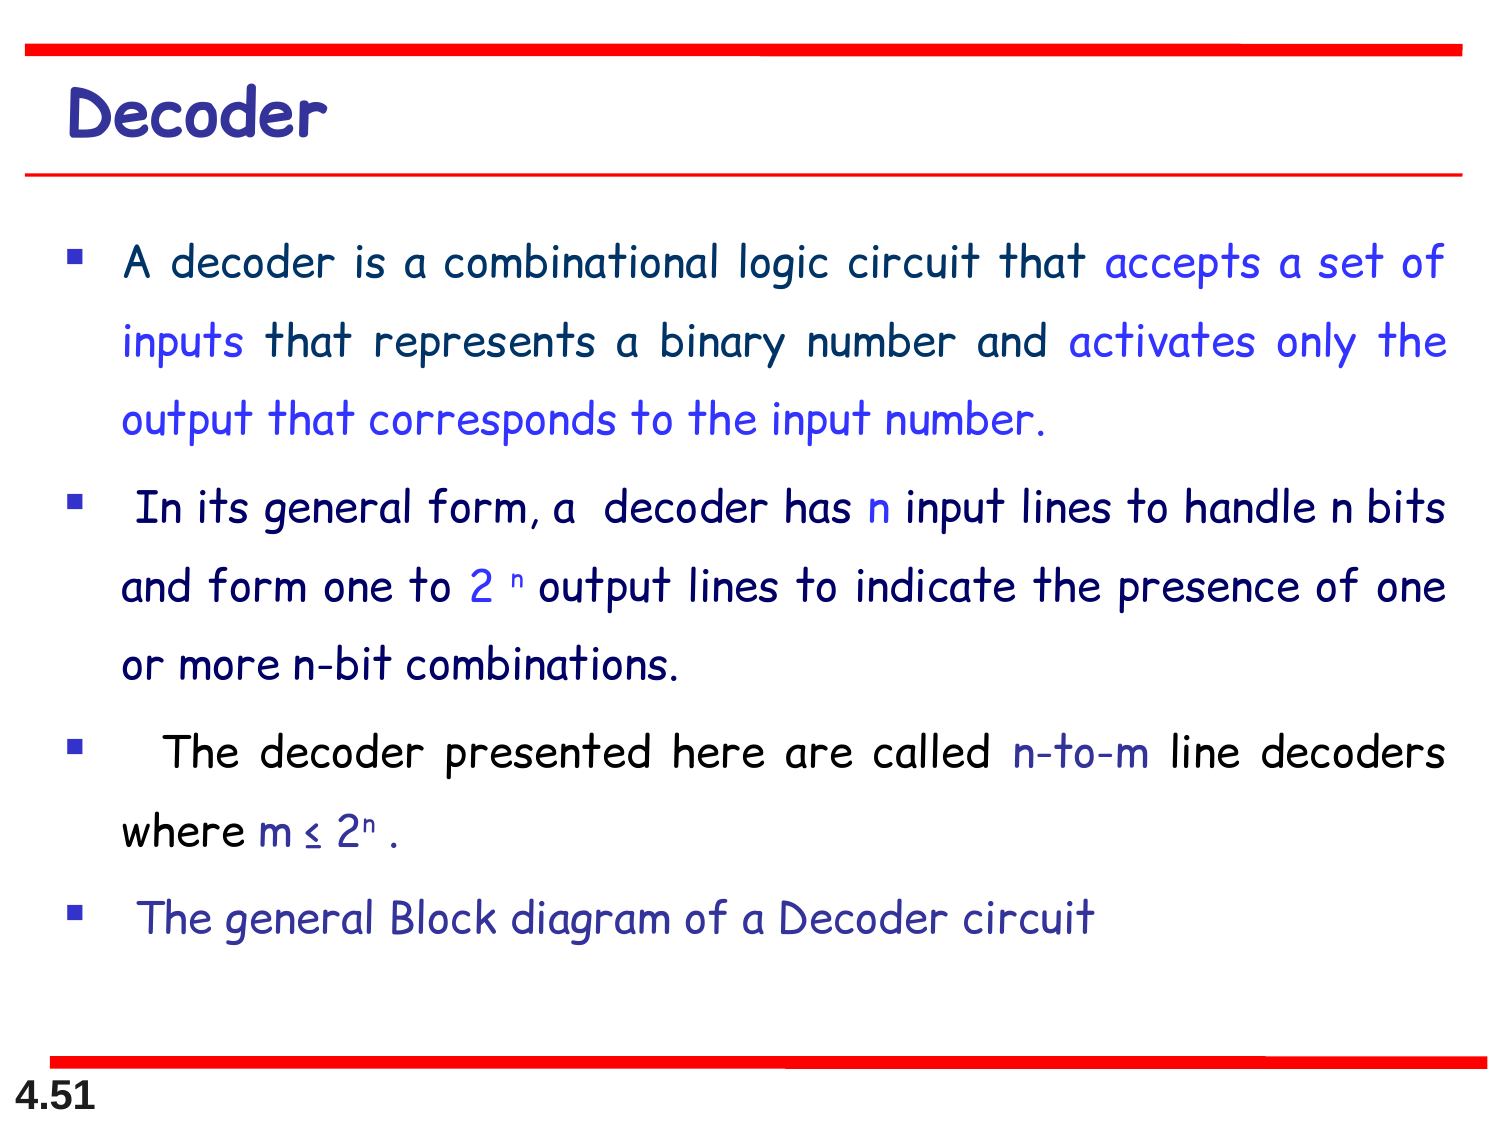

Decoder

A decoder is a combinational logic circuit that accepts a set of inputs that represents a binary number and activates only the output that corresponds to the input number.
 In its general form, a  decoder has n input lines to handle n bits and form one to 2 n output lines to indicate the presence of one or more n-bit combinations.
  The decoder presented here are called n-to-m line decoders where m ≤ 2n .
 The general Block diagram of a Decoder circuit

4.51